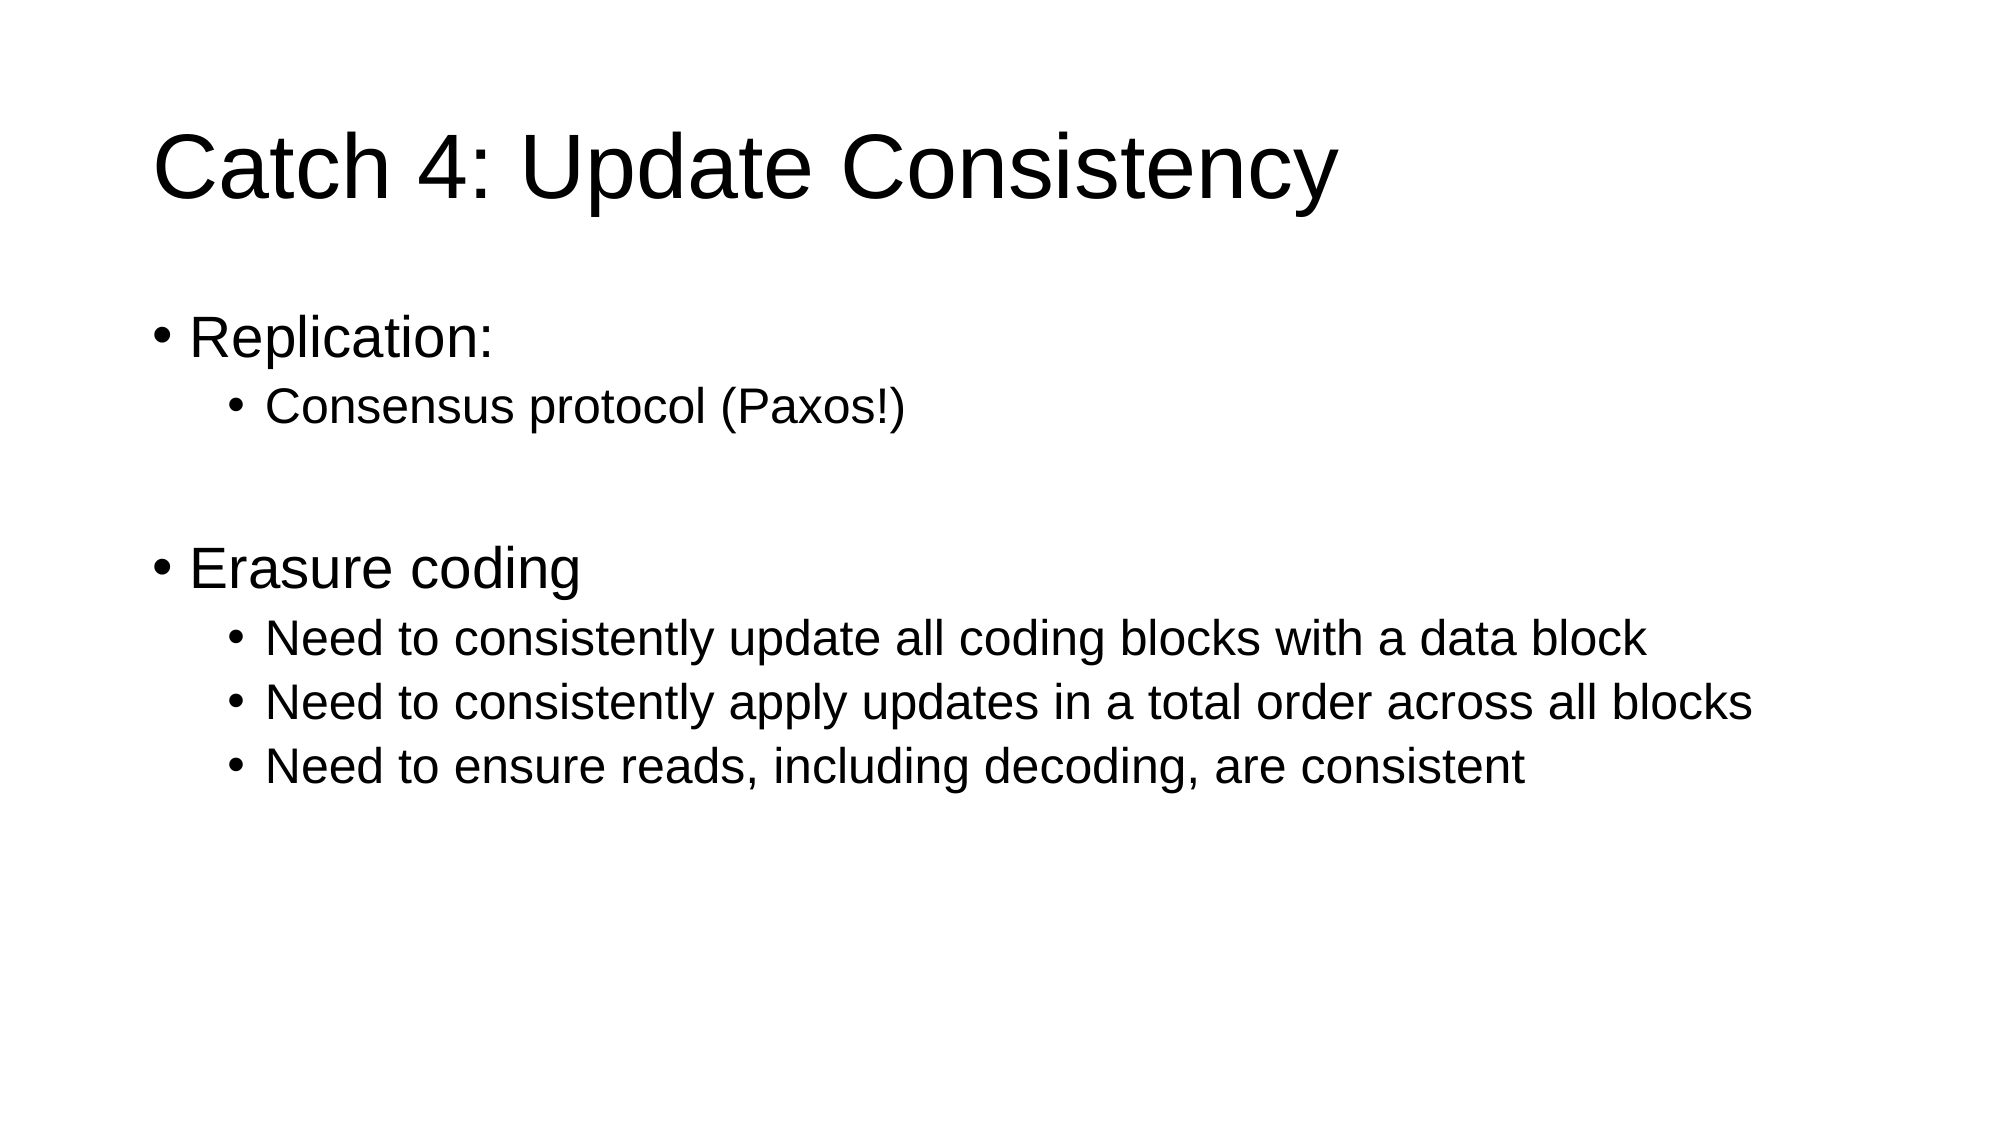

# Catch 4: Update Consistency
Replication:
Consensus protocol (Paxos!)

Erasure coding
Need to consistently update all coding blocks with a data block
Need to consistently apply updates in a total order across all blocks
Need to ensure reads, including decoding, are consistent